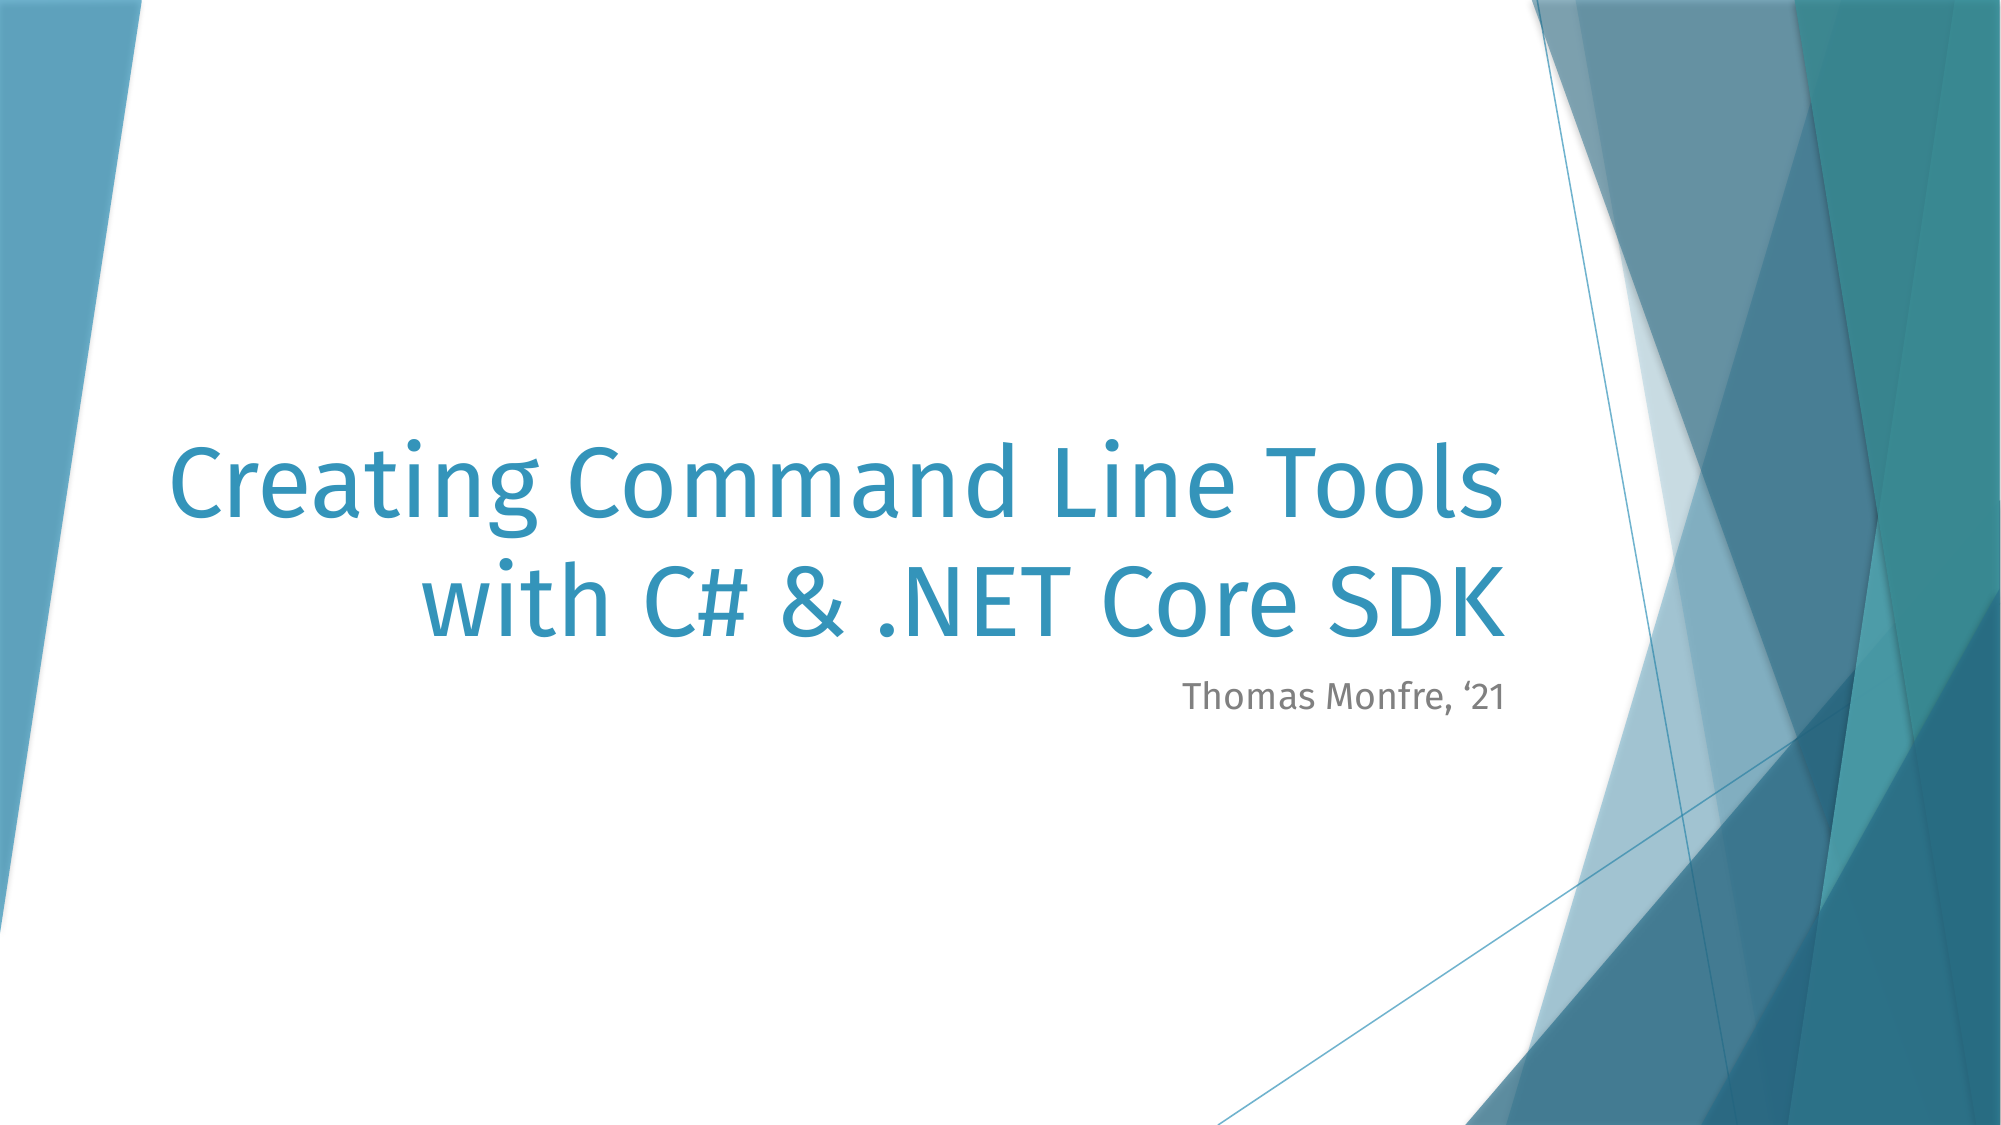

# Creating Command Line Tools with C# & .NET Core SDK
Thomas Monfre, ‘21